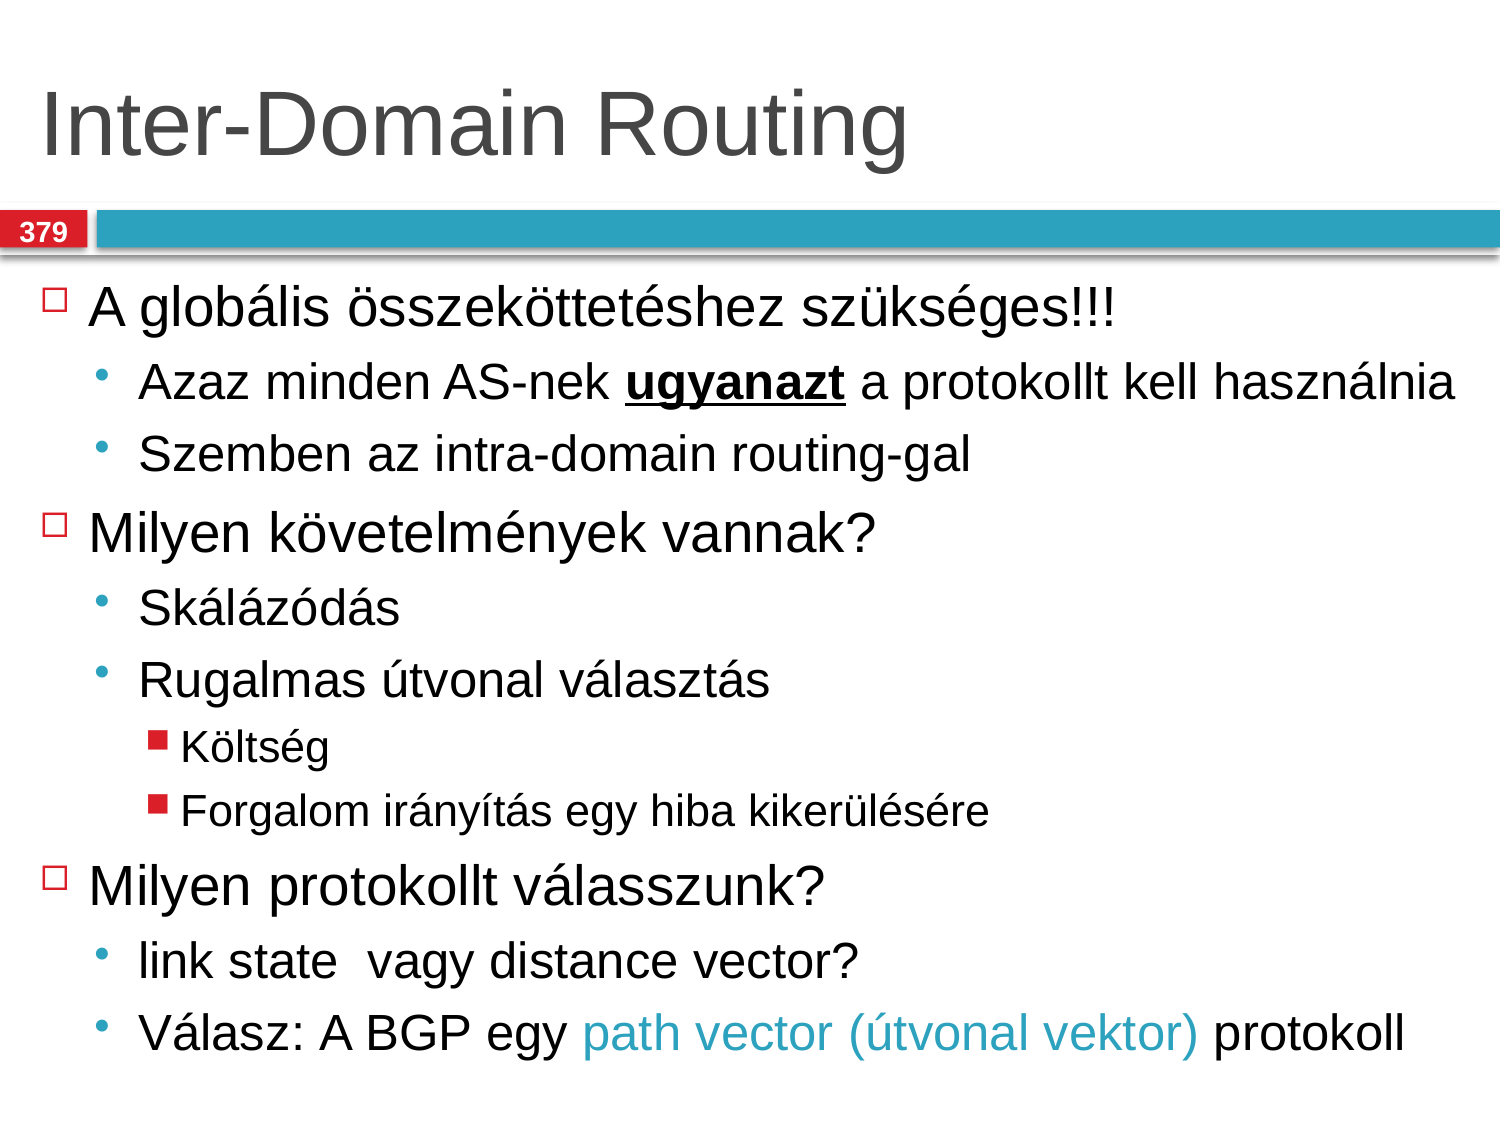

# Inter-Domain Routing
379
A globális összeköttetéshez szükséges!!!
Azaz minden AS-nek ugyanazt a protokollt kell használnia
Szemben az intra-domain routing-gal
Milyen követelmények vannak?
Skálázódás
Rugalmas útvonal választás
Költség
Forgalom irányítás egy hiba kikerülésére
Milyen protokollt válasszunk?
link state  vagy distance vector?
Válasz: A BGP egy path vector (útvonal vektor) protokoll